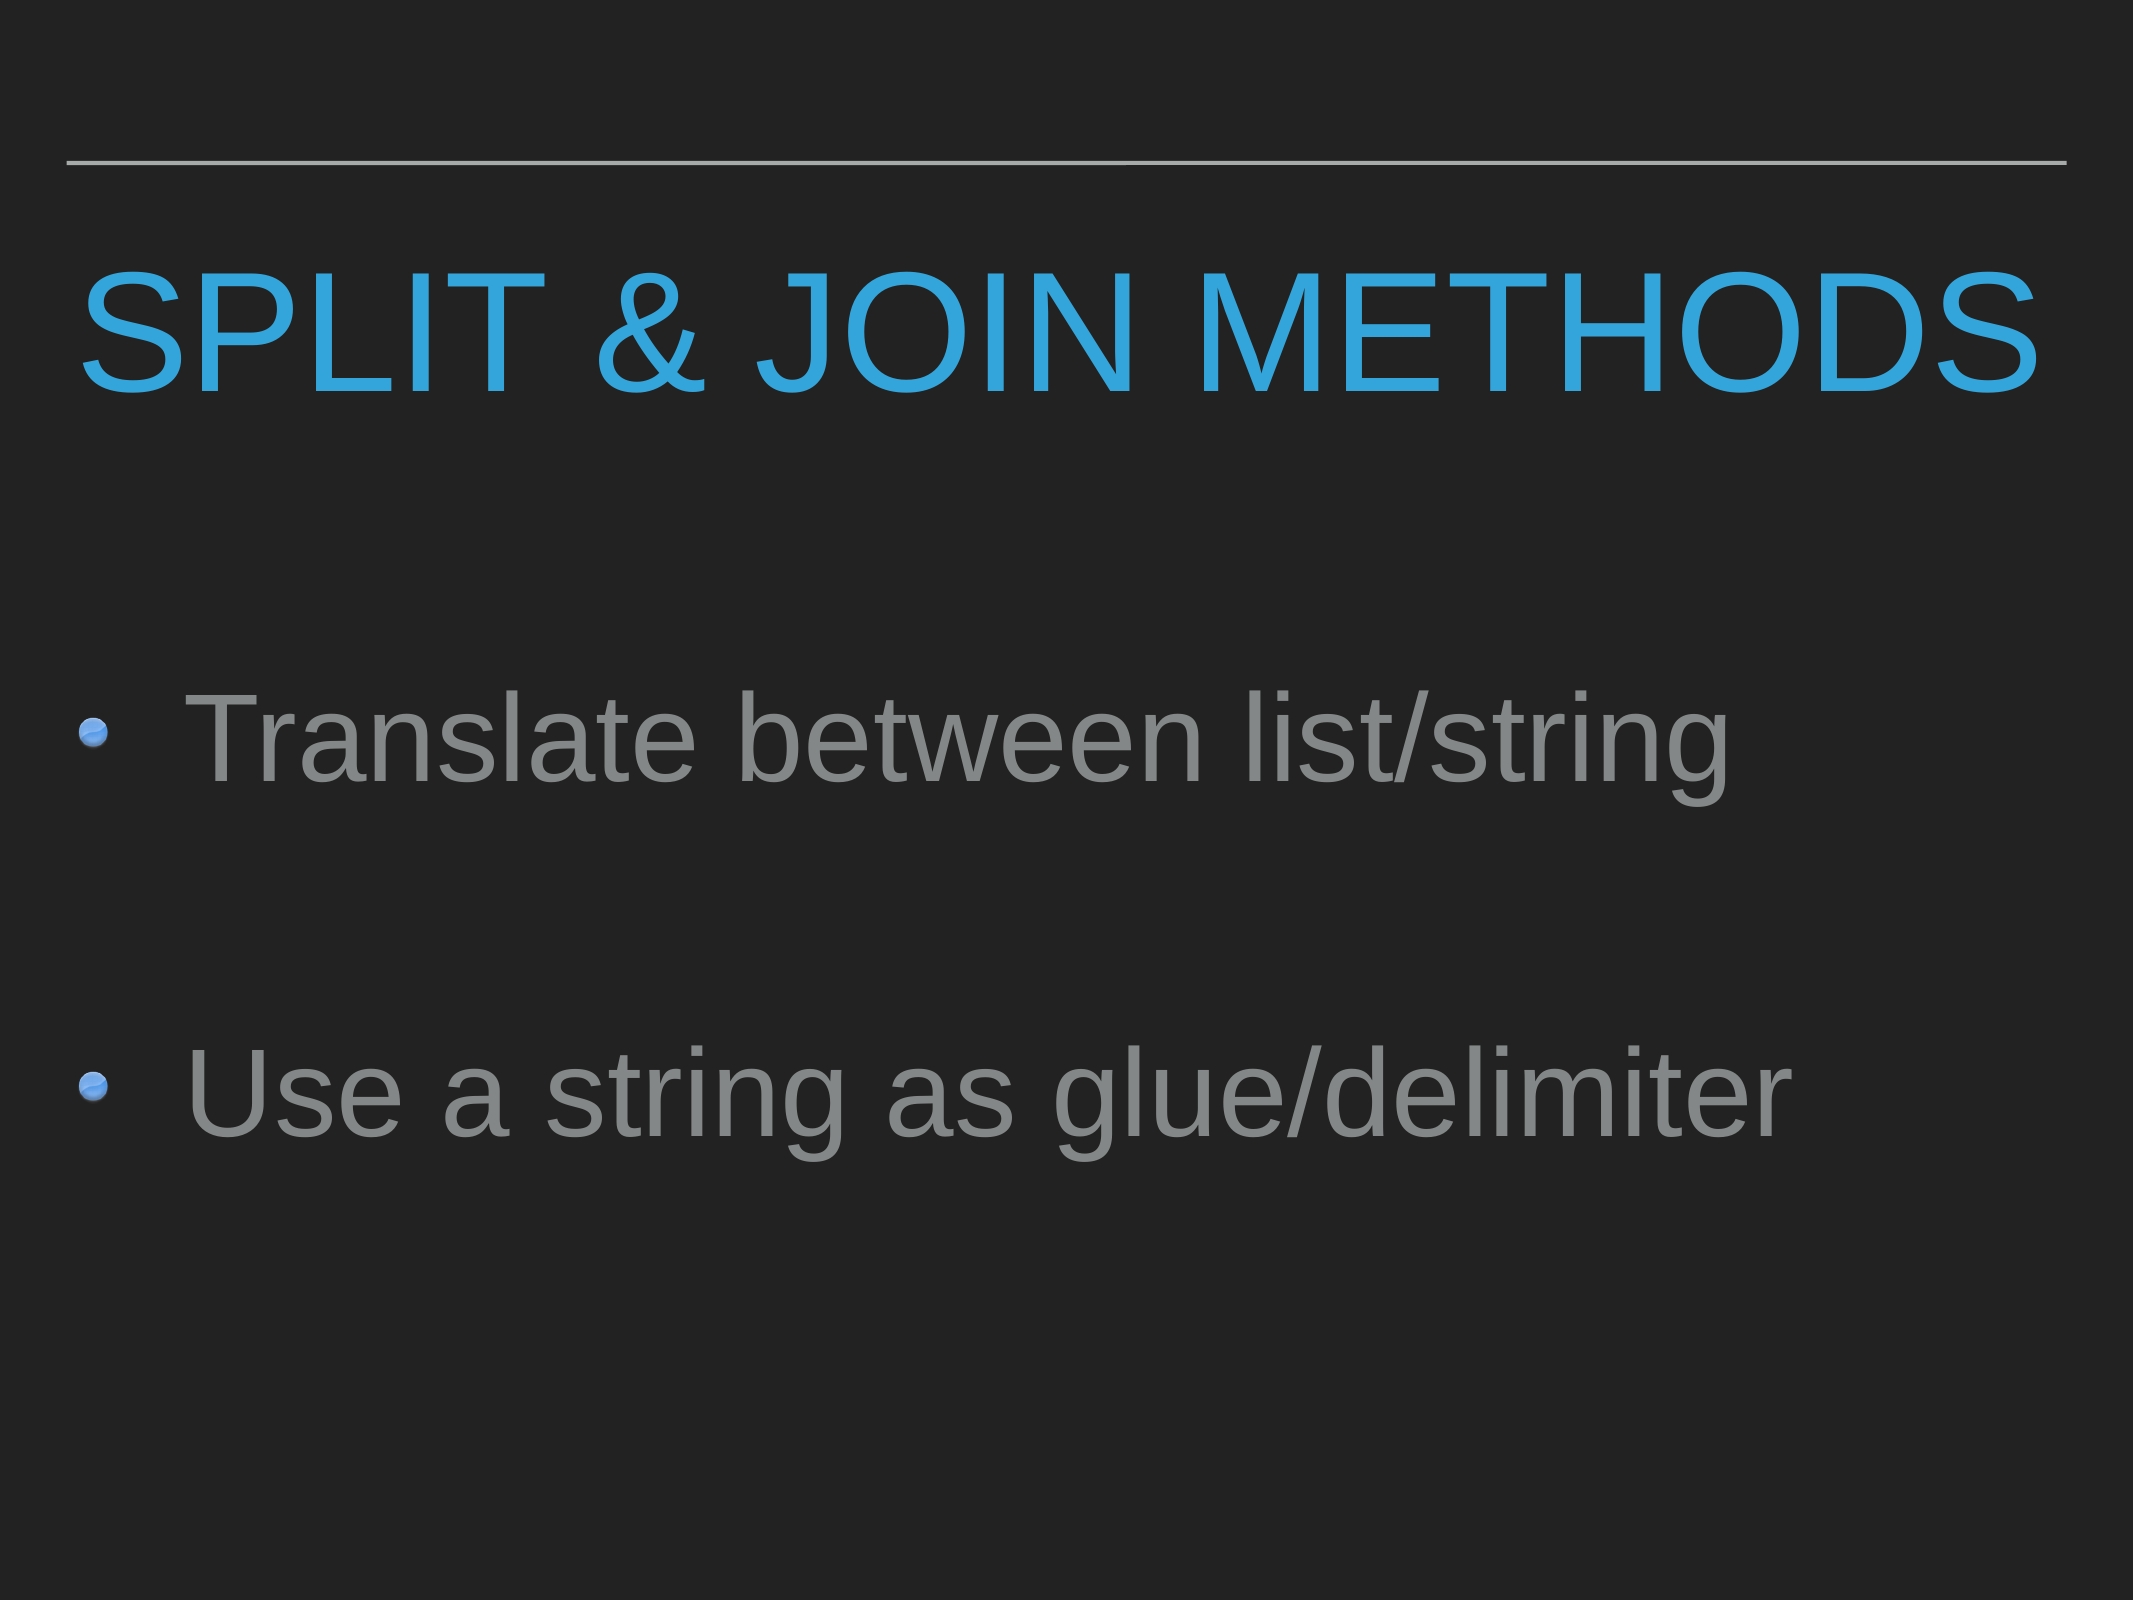

# Split & join methods
Translate between list/string
Use a string as glue/delimiter